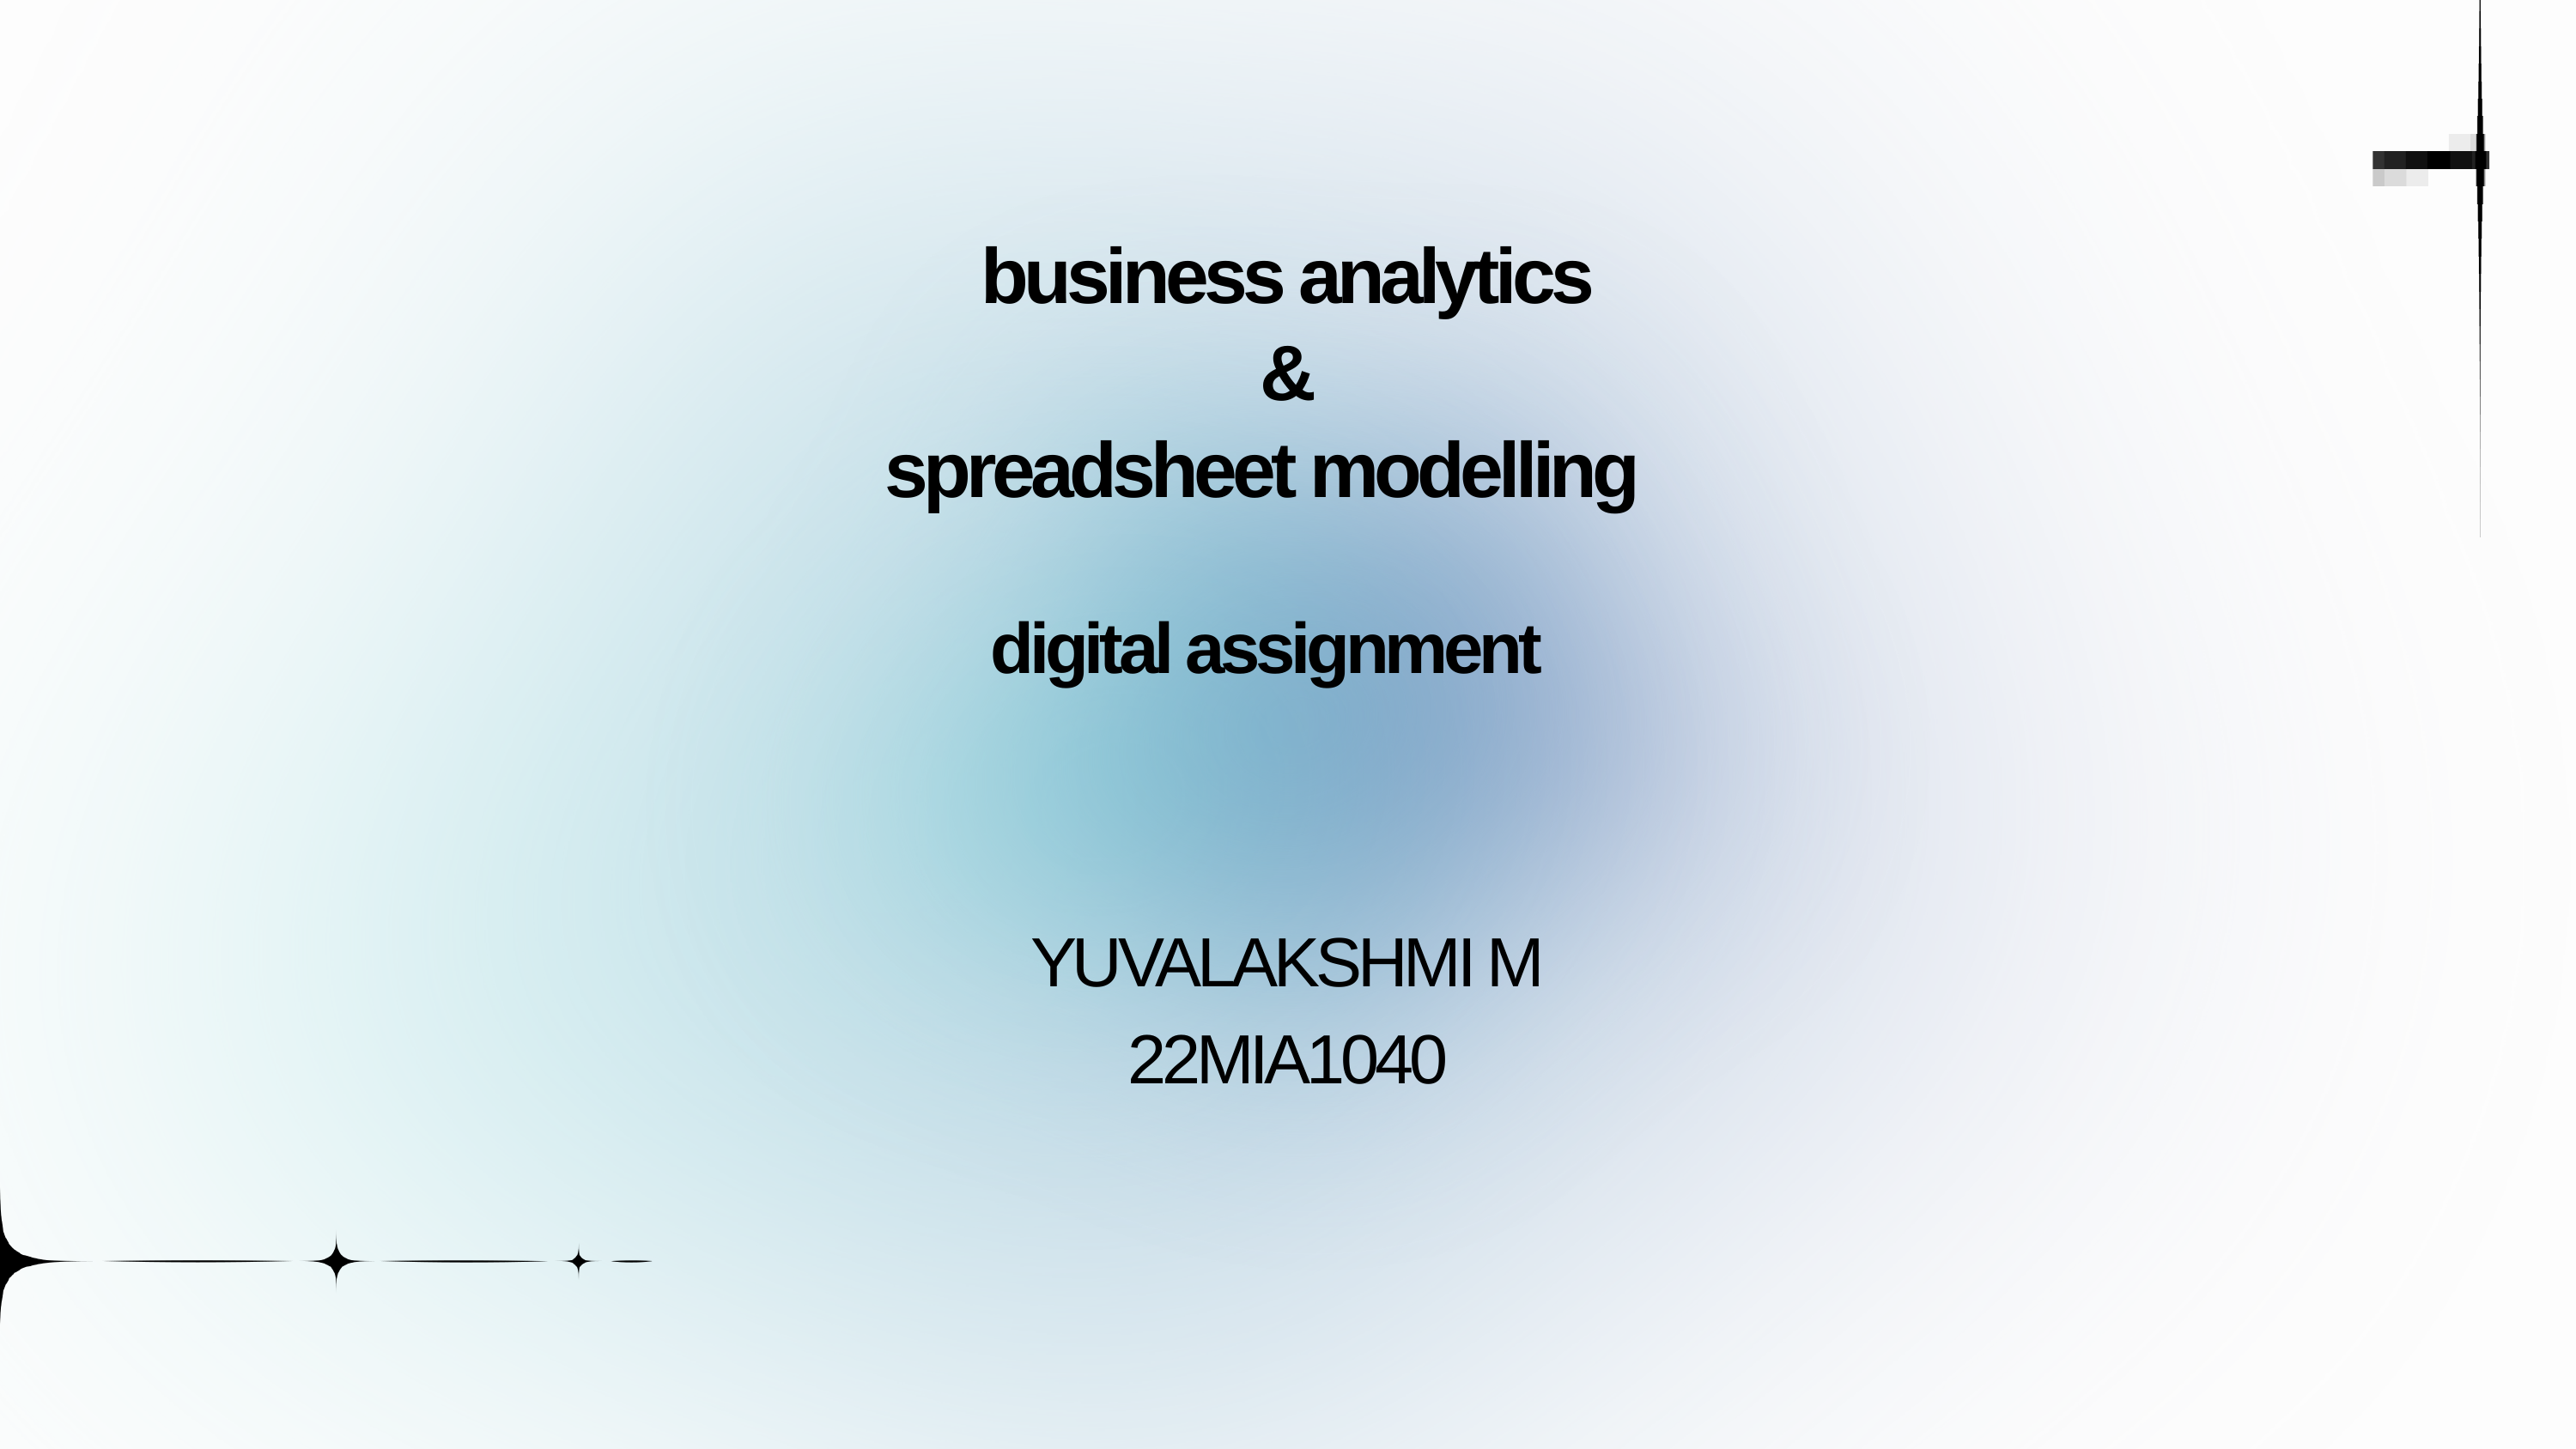

business analytics
&
spreadsheet modelling
digital assignment
YUVALAKSHMI M
22MIA1040